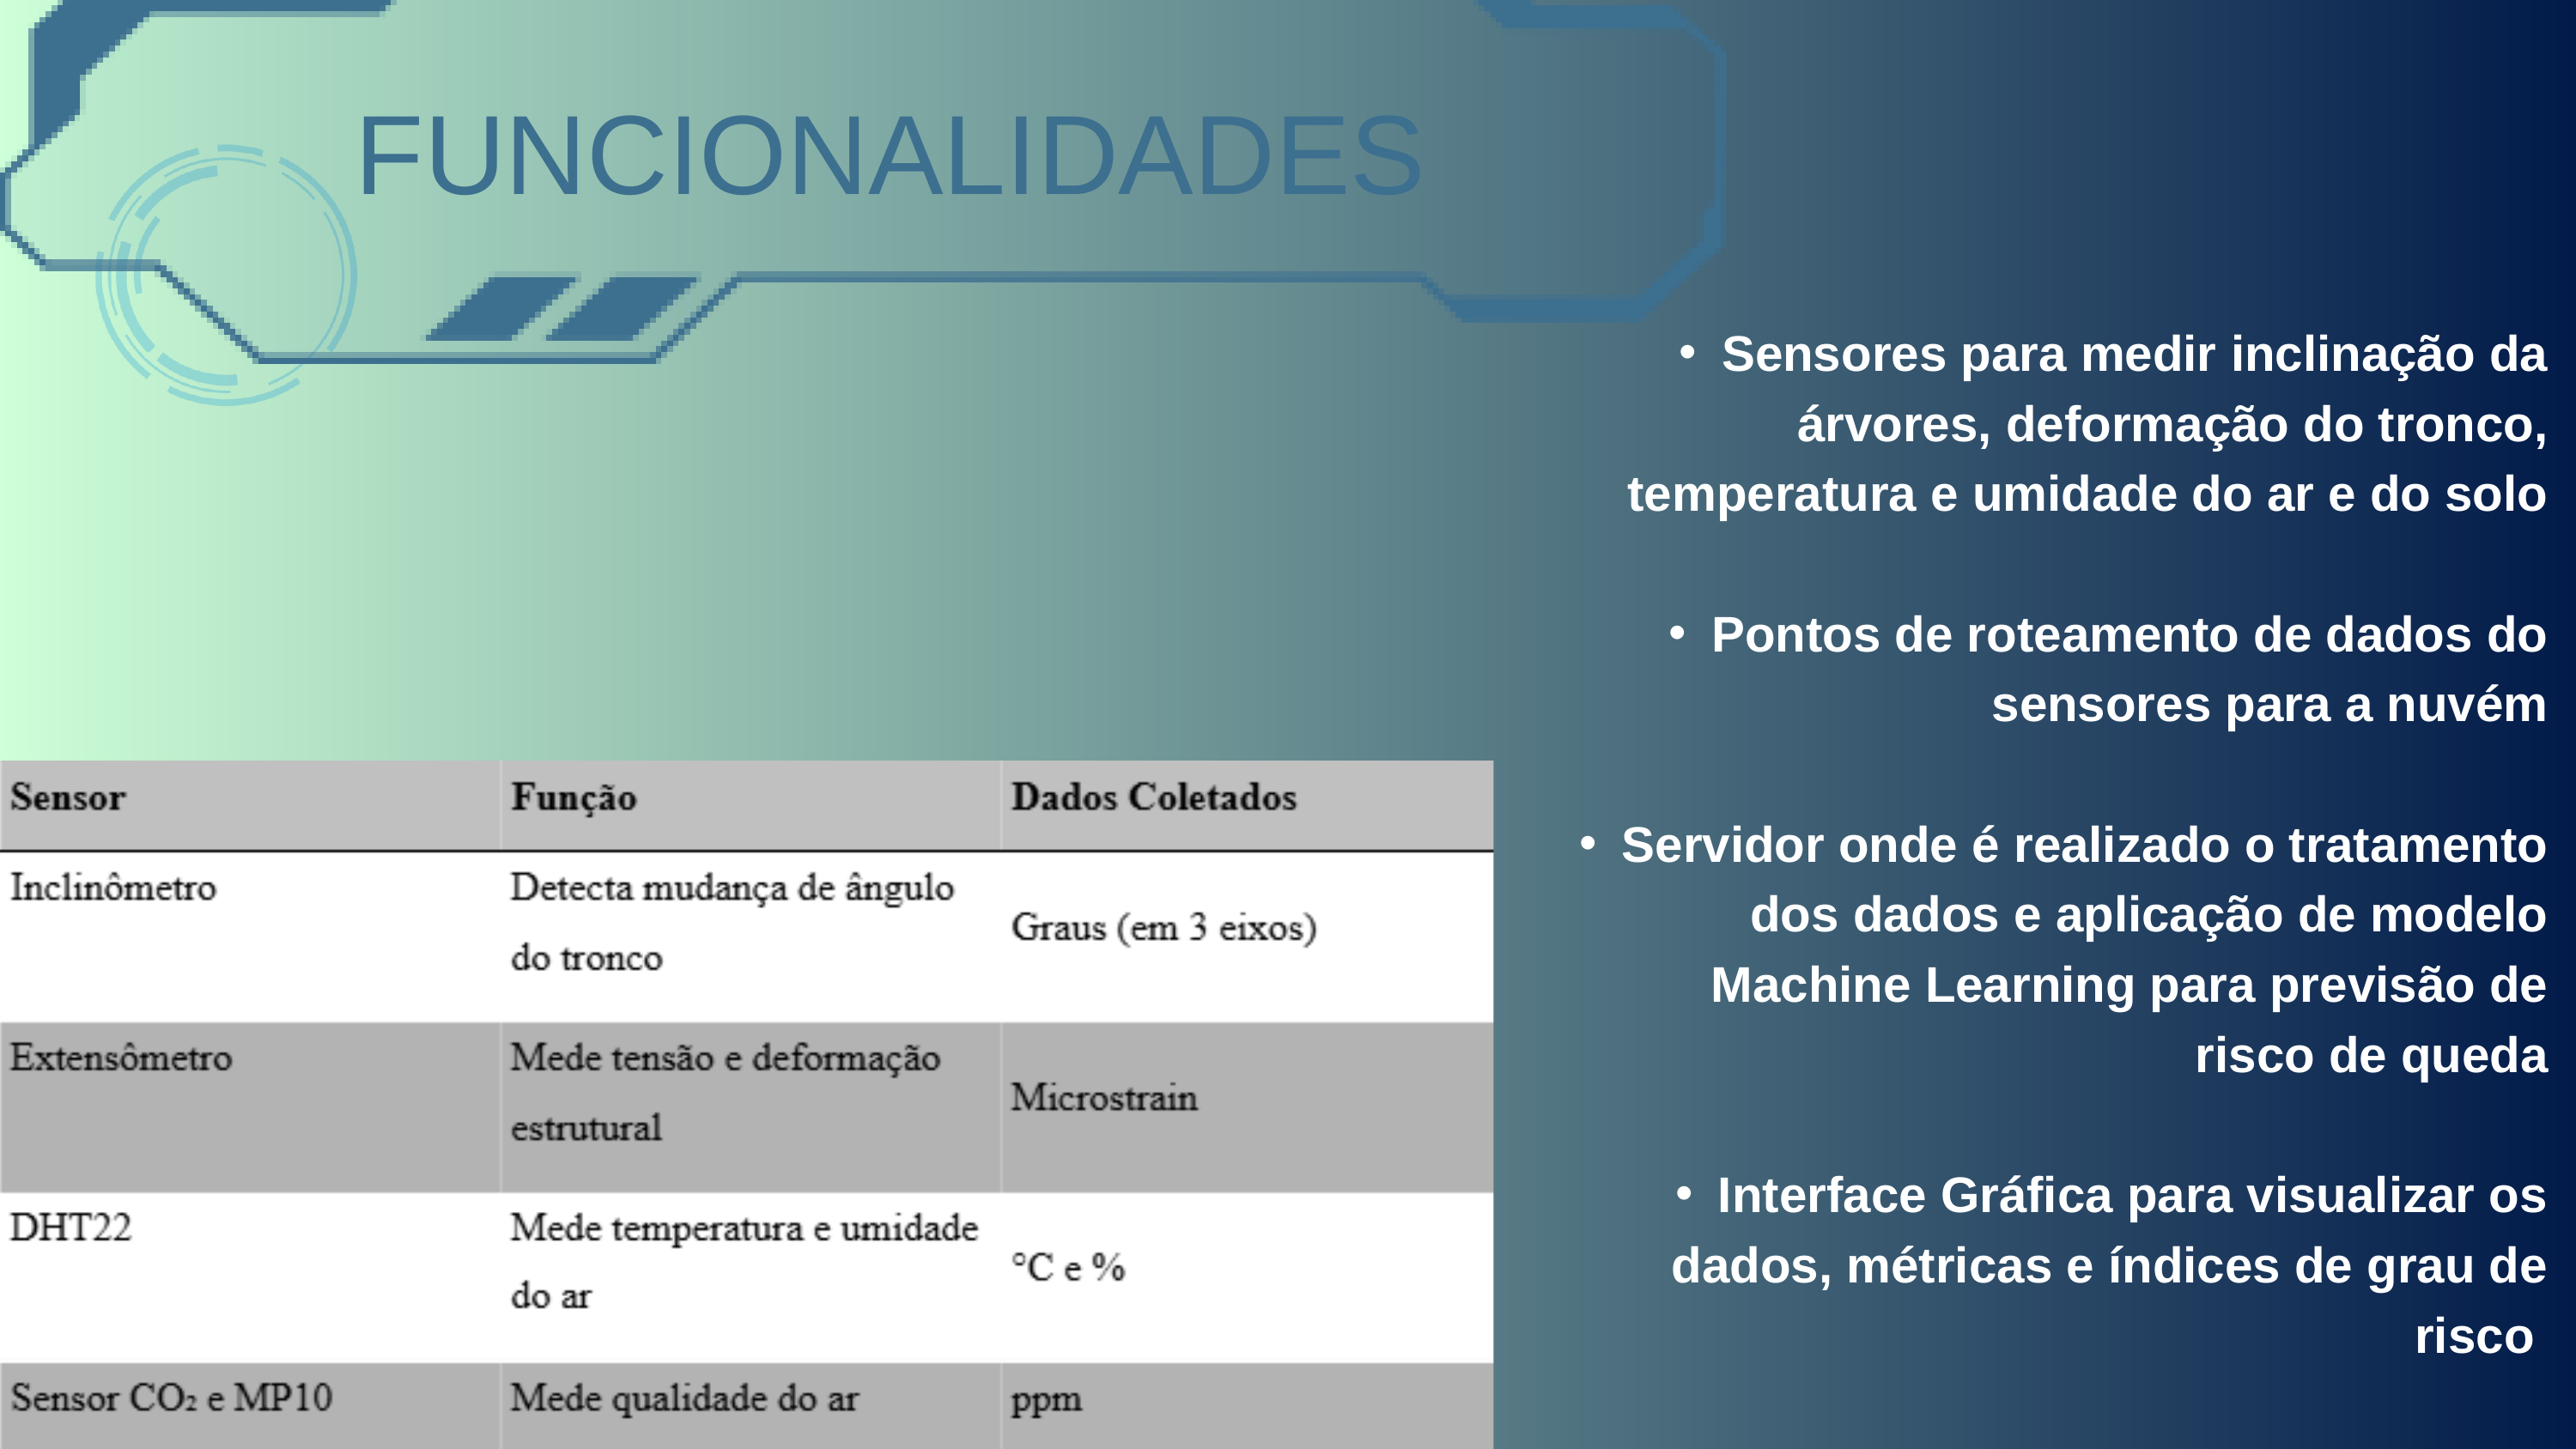

FUNCIONALIDADES

Sensores para medir inclinação da árvores, deformação do tronco, temperatura e umidade do ar e do solo

Pontos de roteamento de dados do sensores para a nuvém

Servidor onde é realizado o tratamento dos dados e aplicação de modelo Machine Learning para previsão de risco de queda

Interface Gráfica para visualizar os dados, métricas e índices de grau de risco